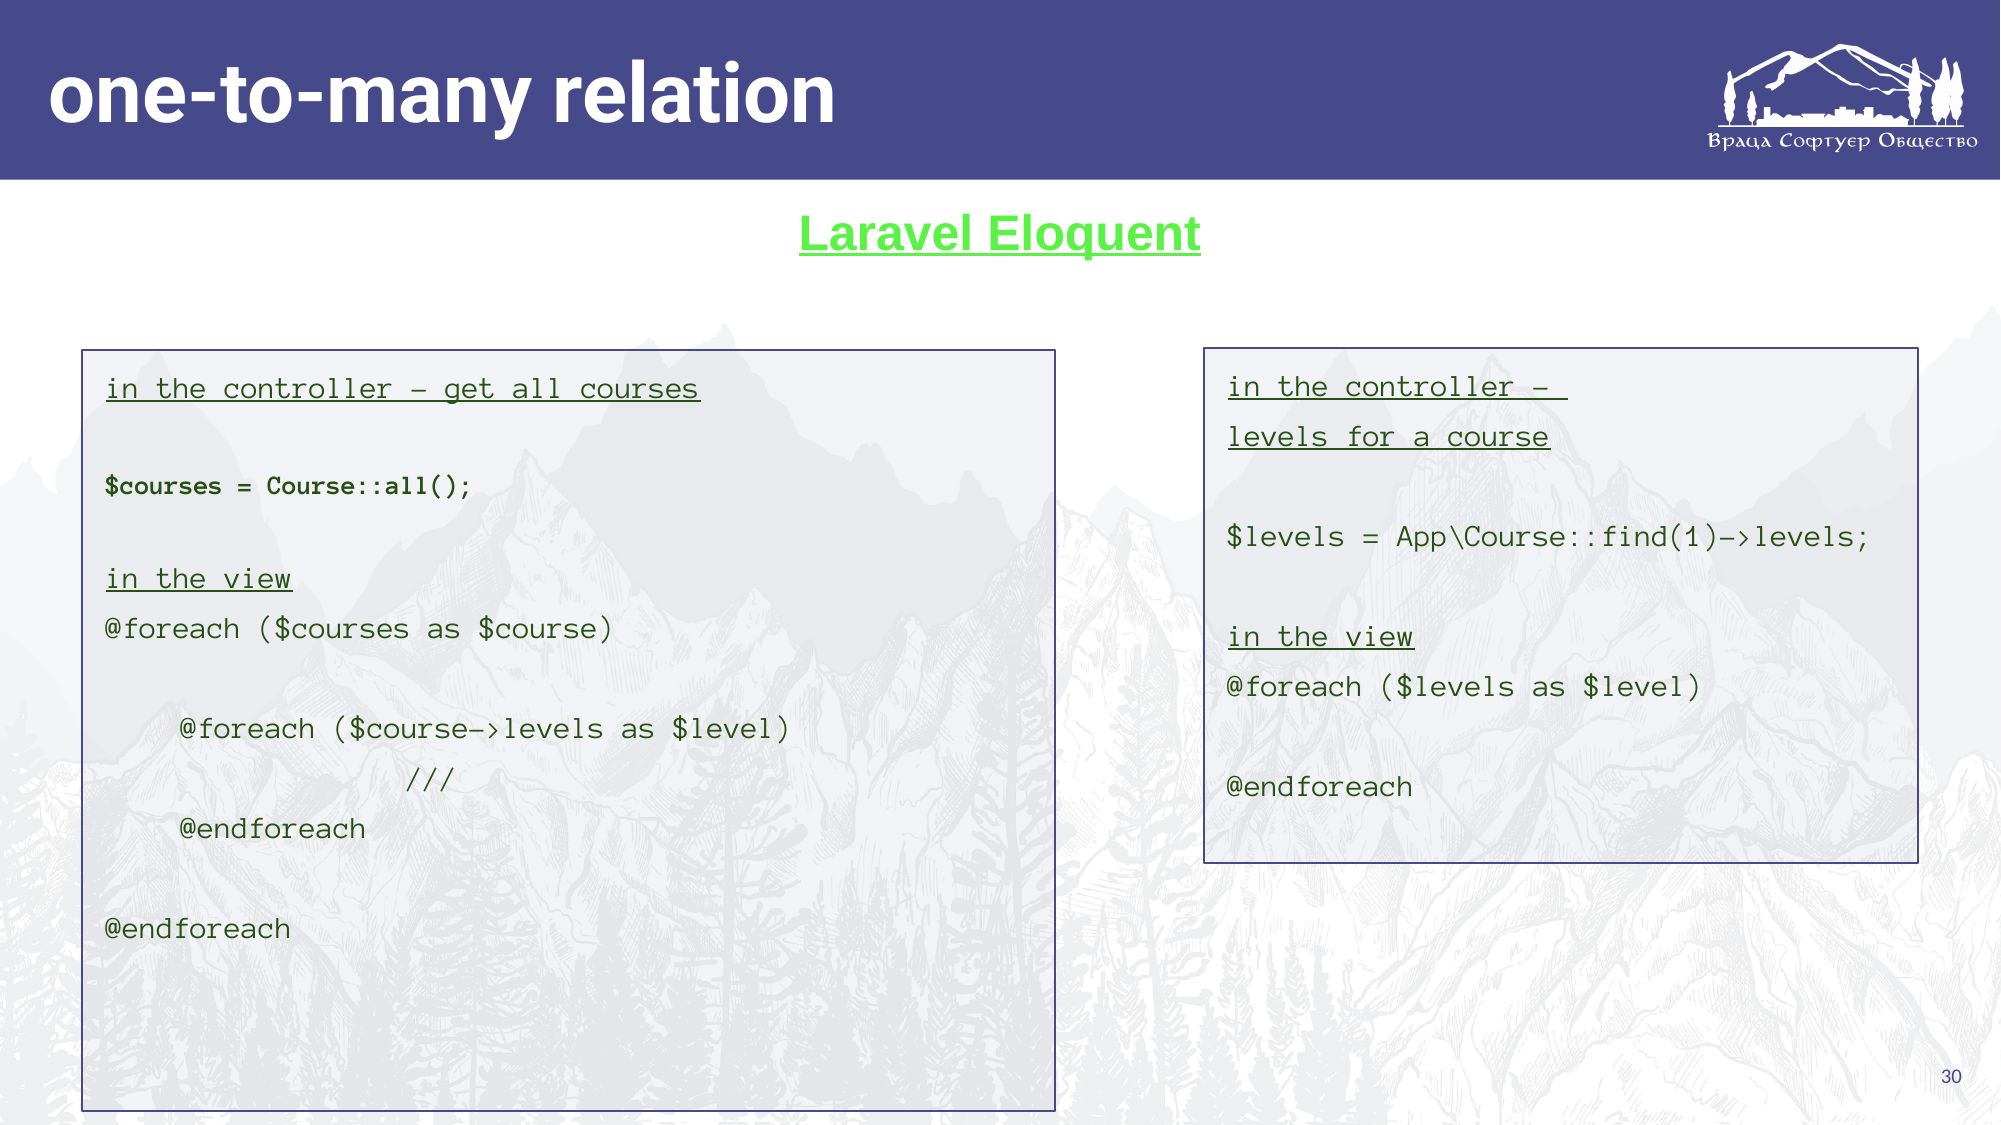

# one-to-many relation
Laravel Eloquent
in the controller -
levels for a course

$levels = App\Course::find(1)->levels;

in the view
@foreach ($levels as $level)

@endforeach

in the controller - get all courses

$courses = Course::all();

in the view
@foreach ($courses as $course)

@foreach ($course->levels as $level)
   		///
@endforeach

@endforeach

30